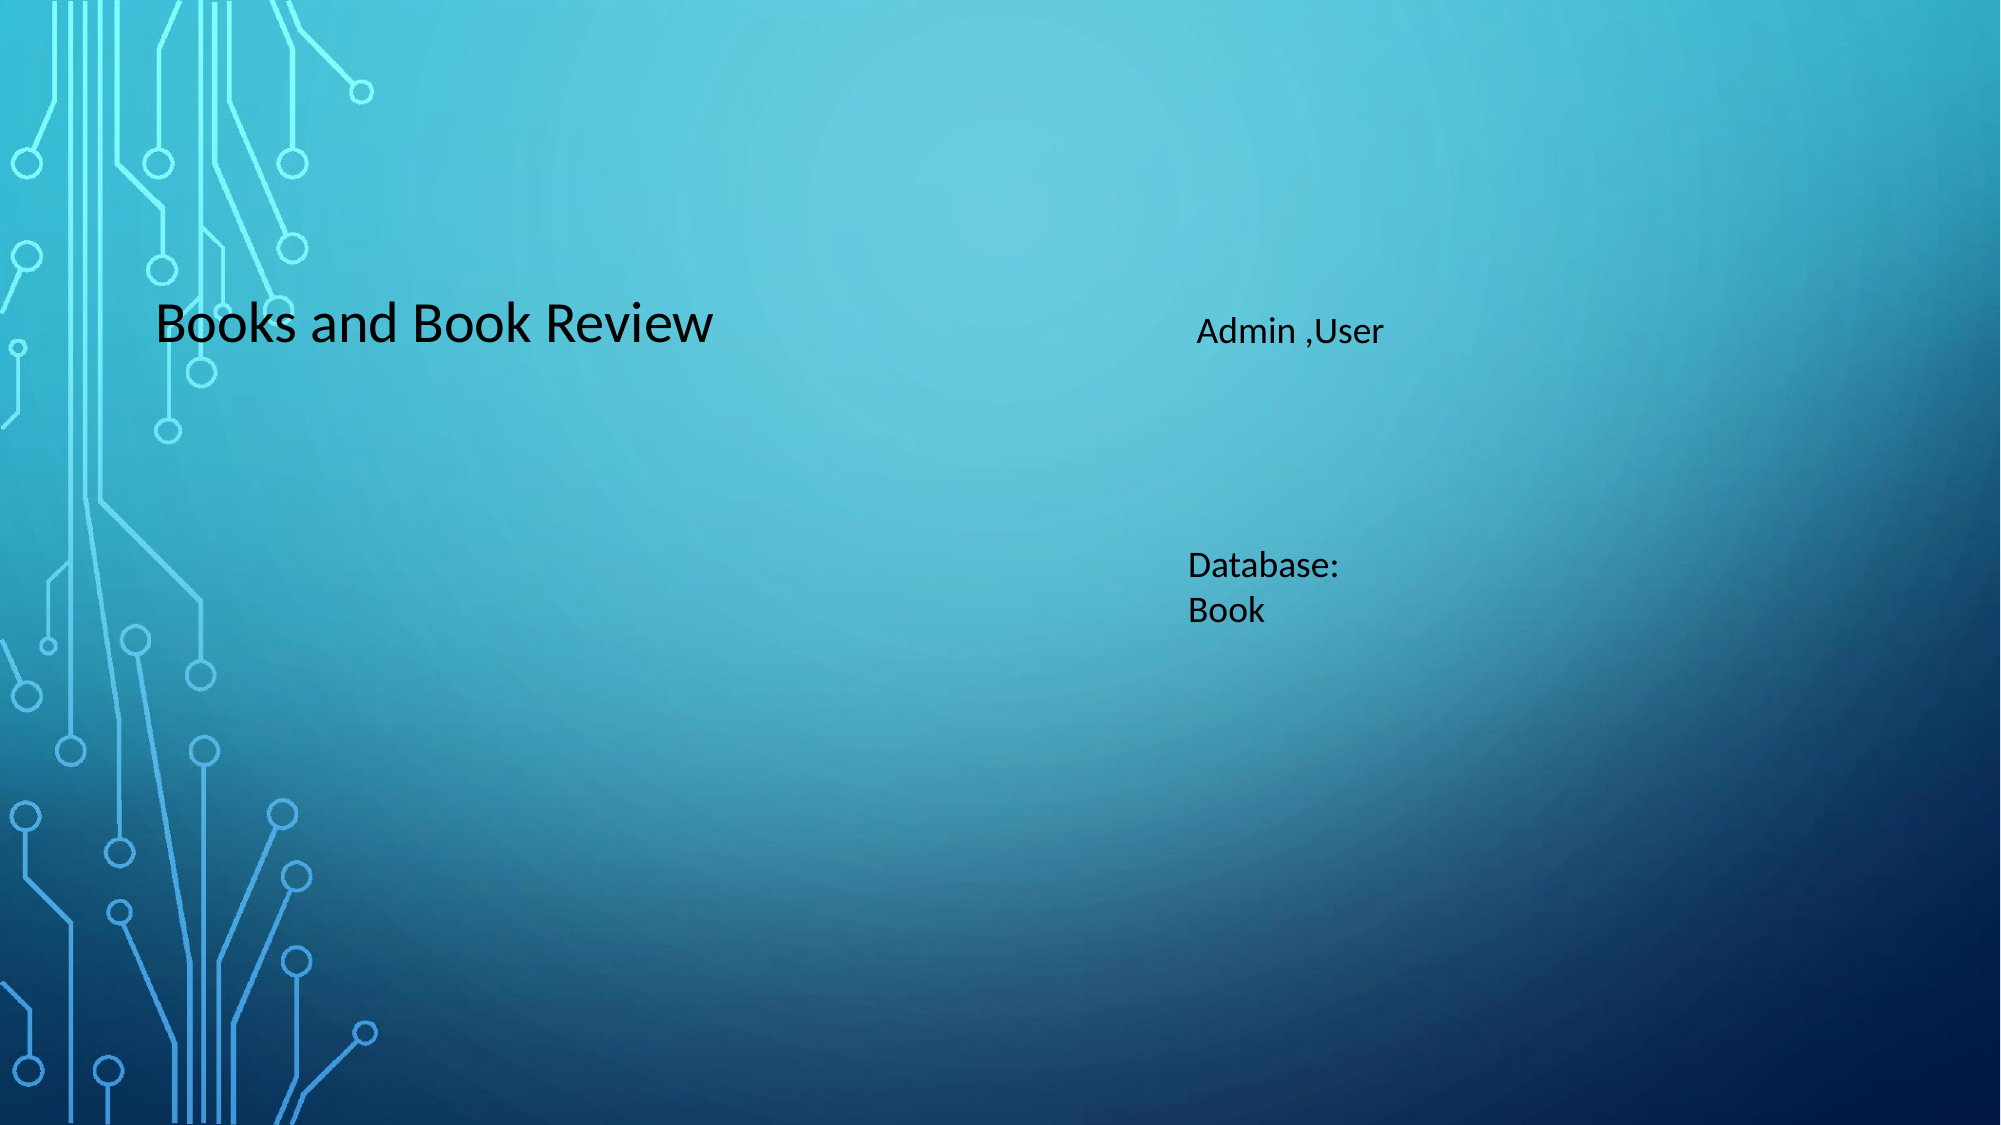

Books and Book Review
 Admin ,User
Database:
Book